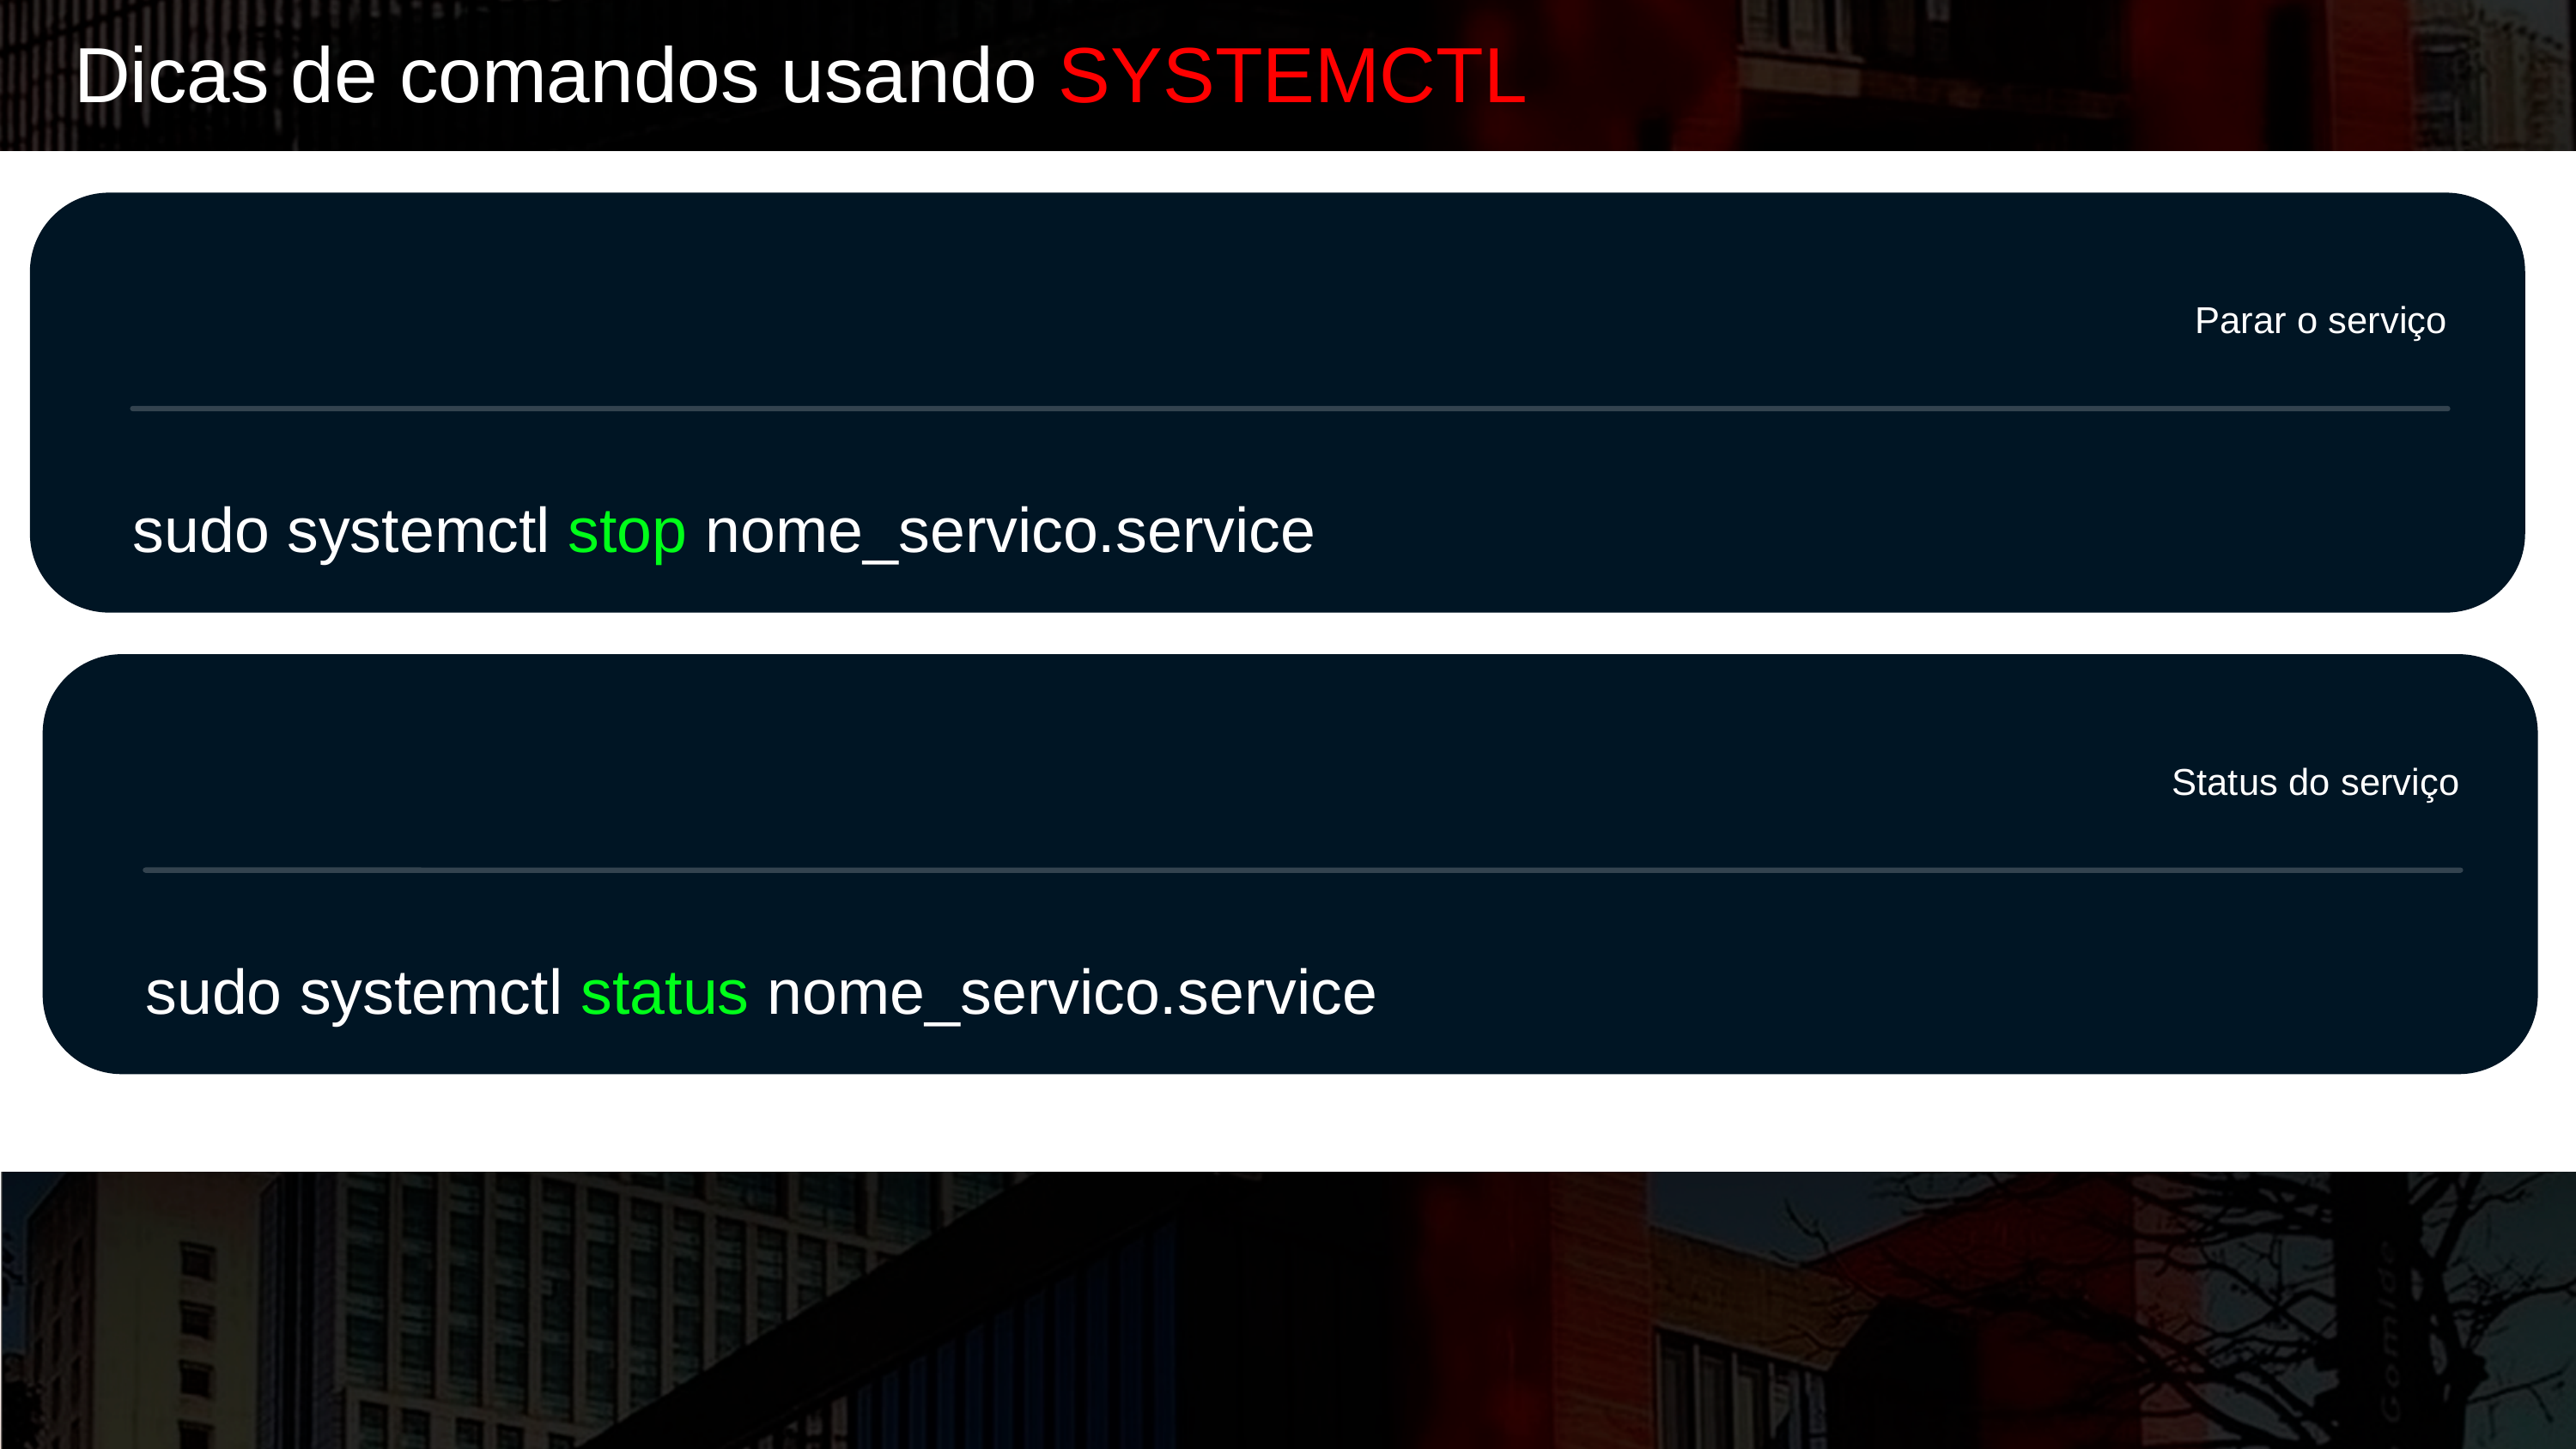

Dicas de comandos usando SYSTEMCTL

Parar o serviço

sudo systemctl stop nome_servico.service

Status do serviço

sudo systemctl status nome_servico.service